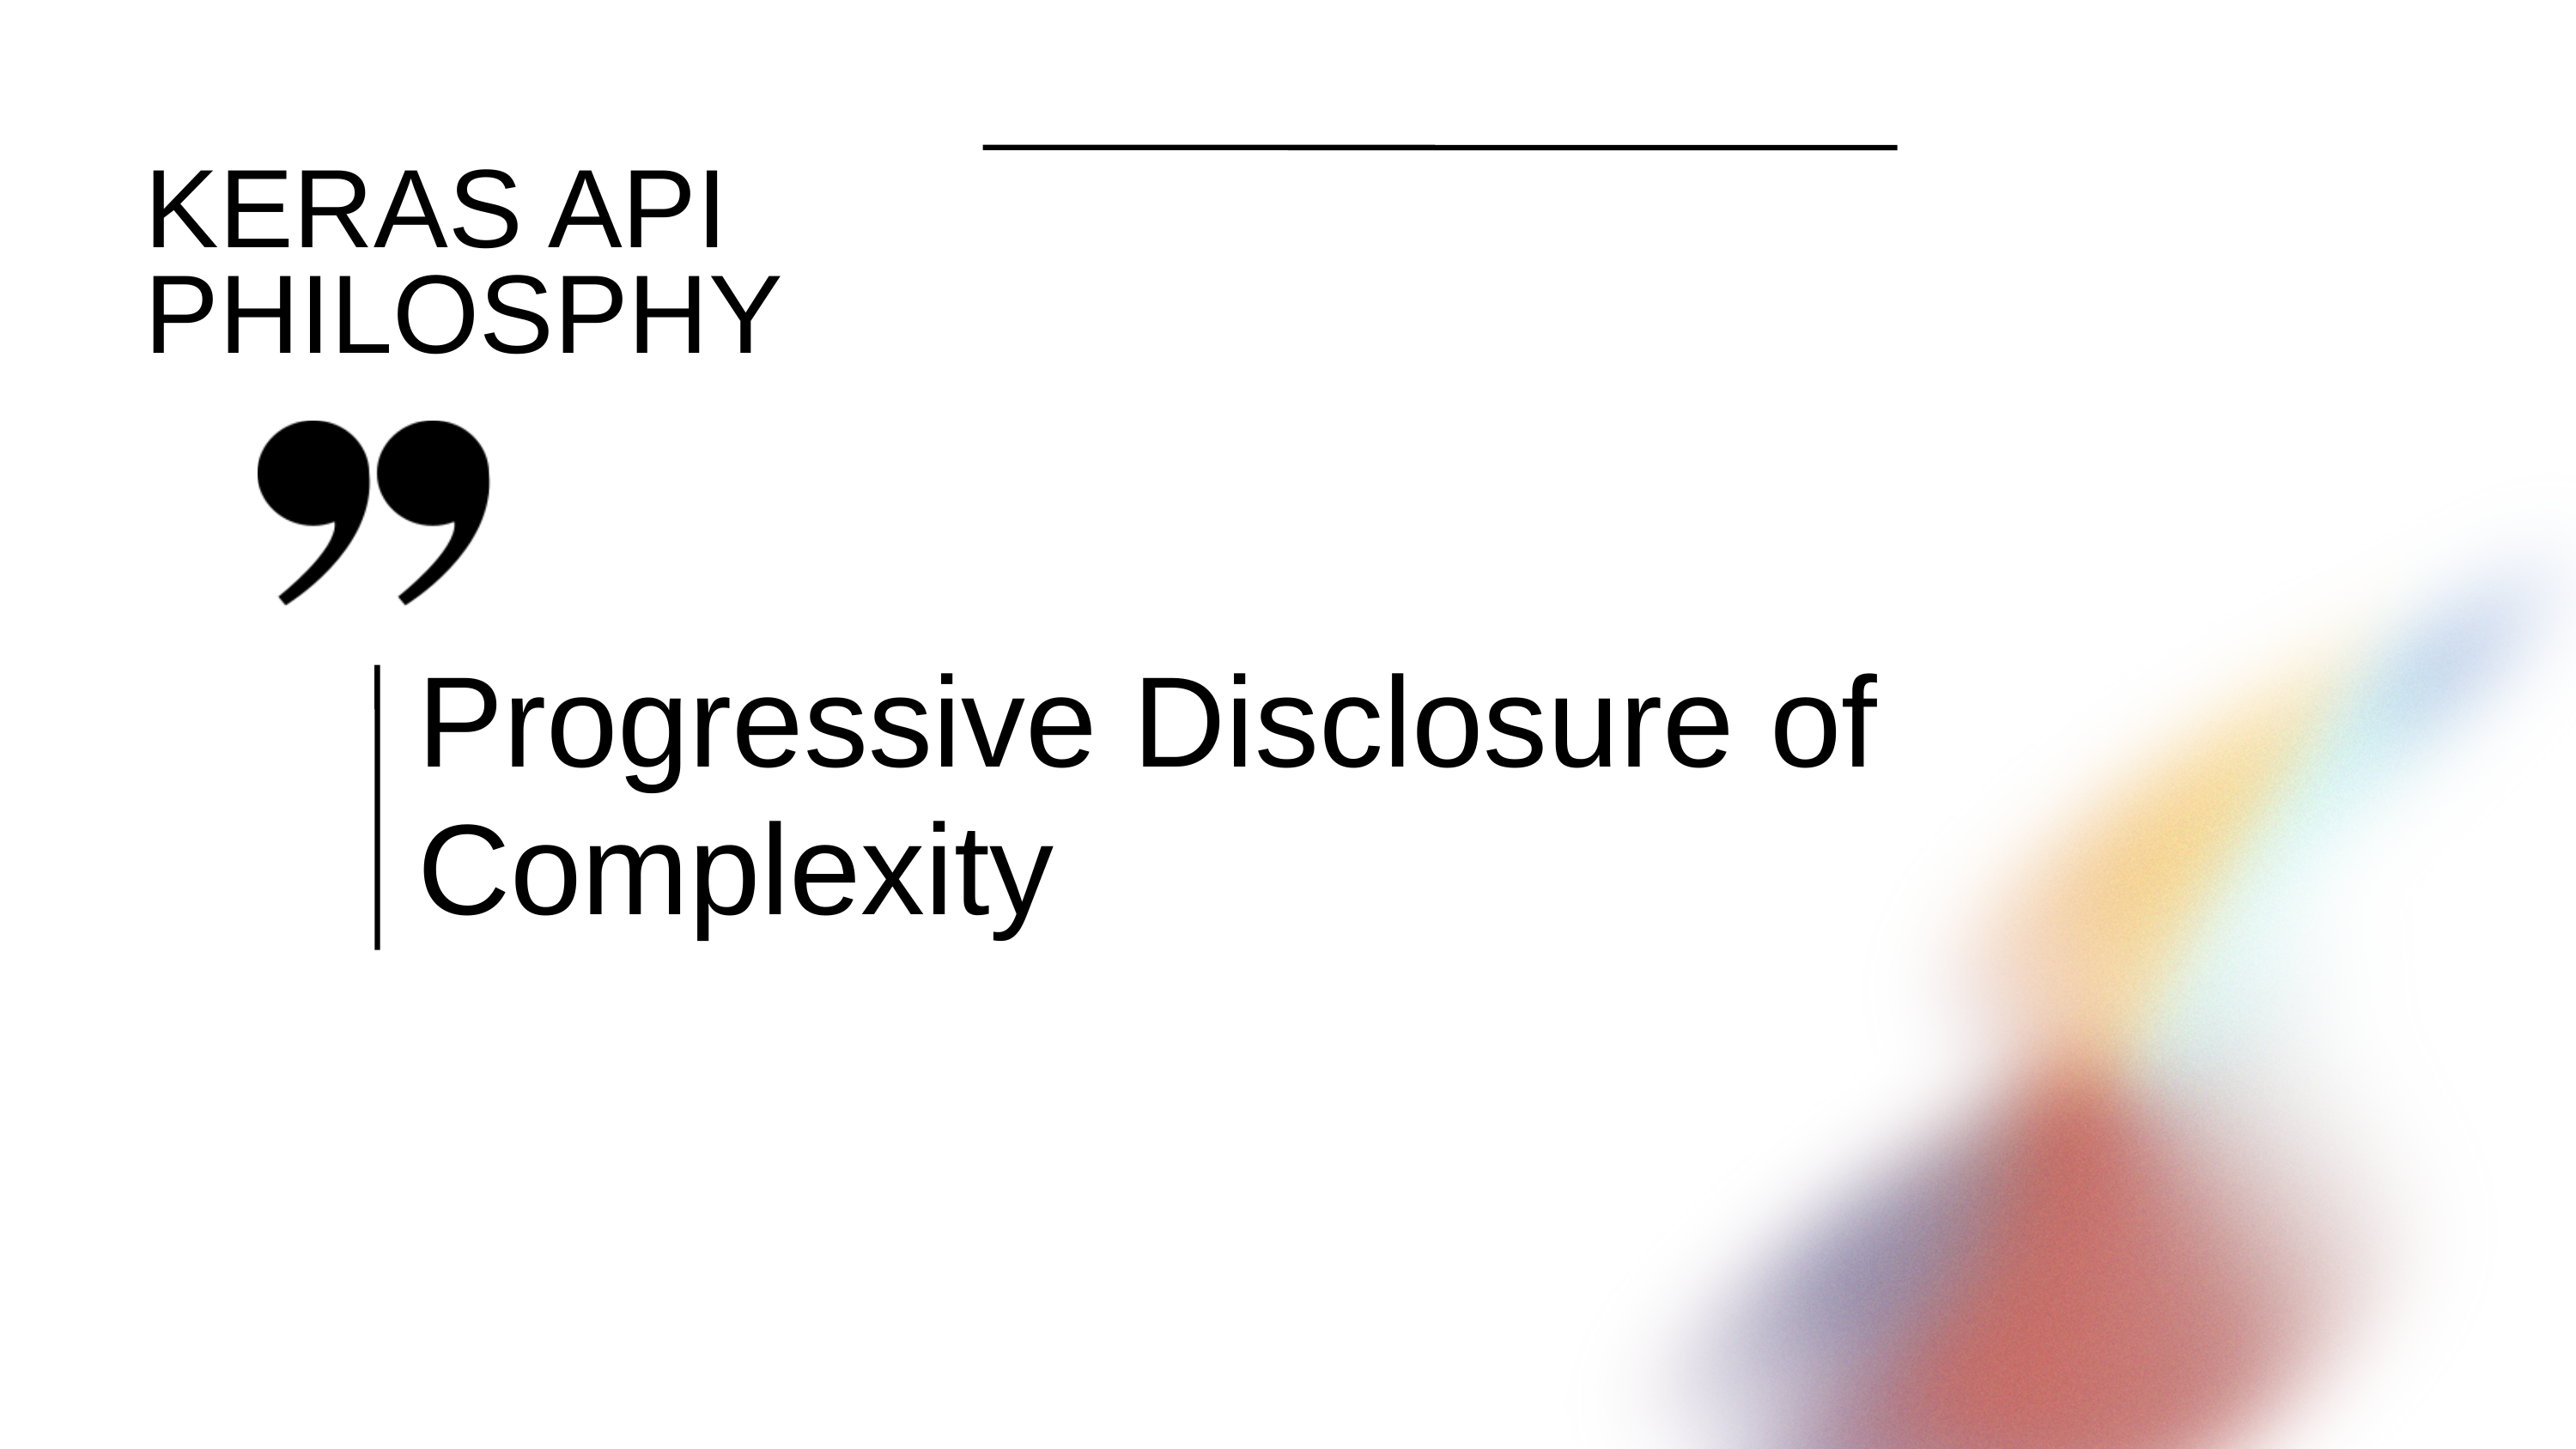

KERAS API PHILOSPHY

Progressive Disclosure of Complexity